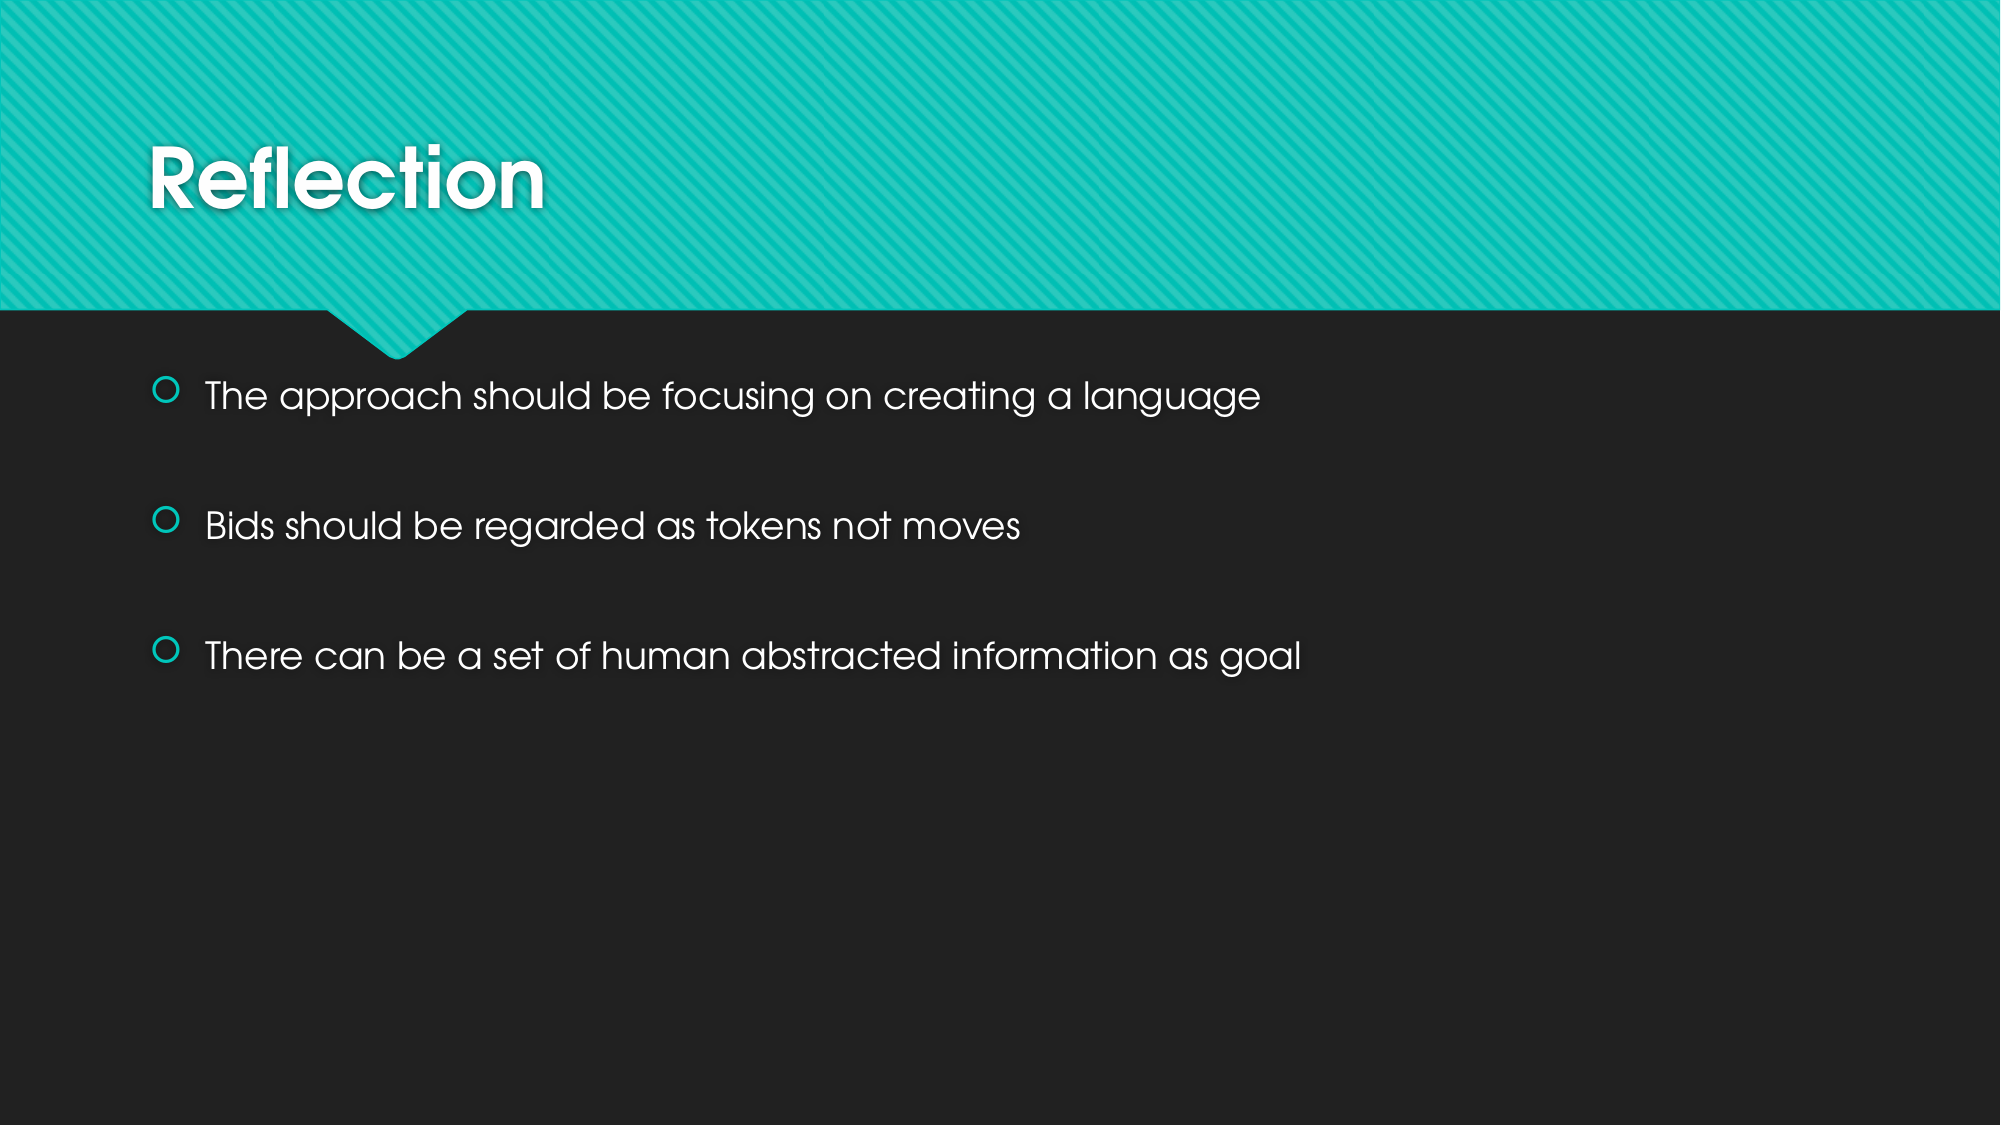

# Reflection
The approach should be focusing on creating a language

Bids should be regarded as tokens not moves

There can be a set of human abstracted information as goal